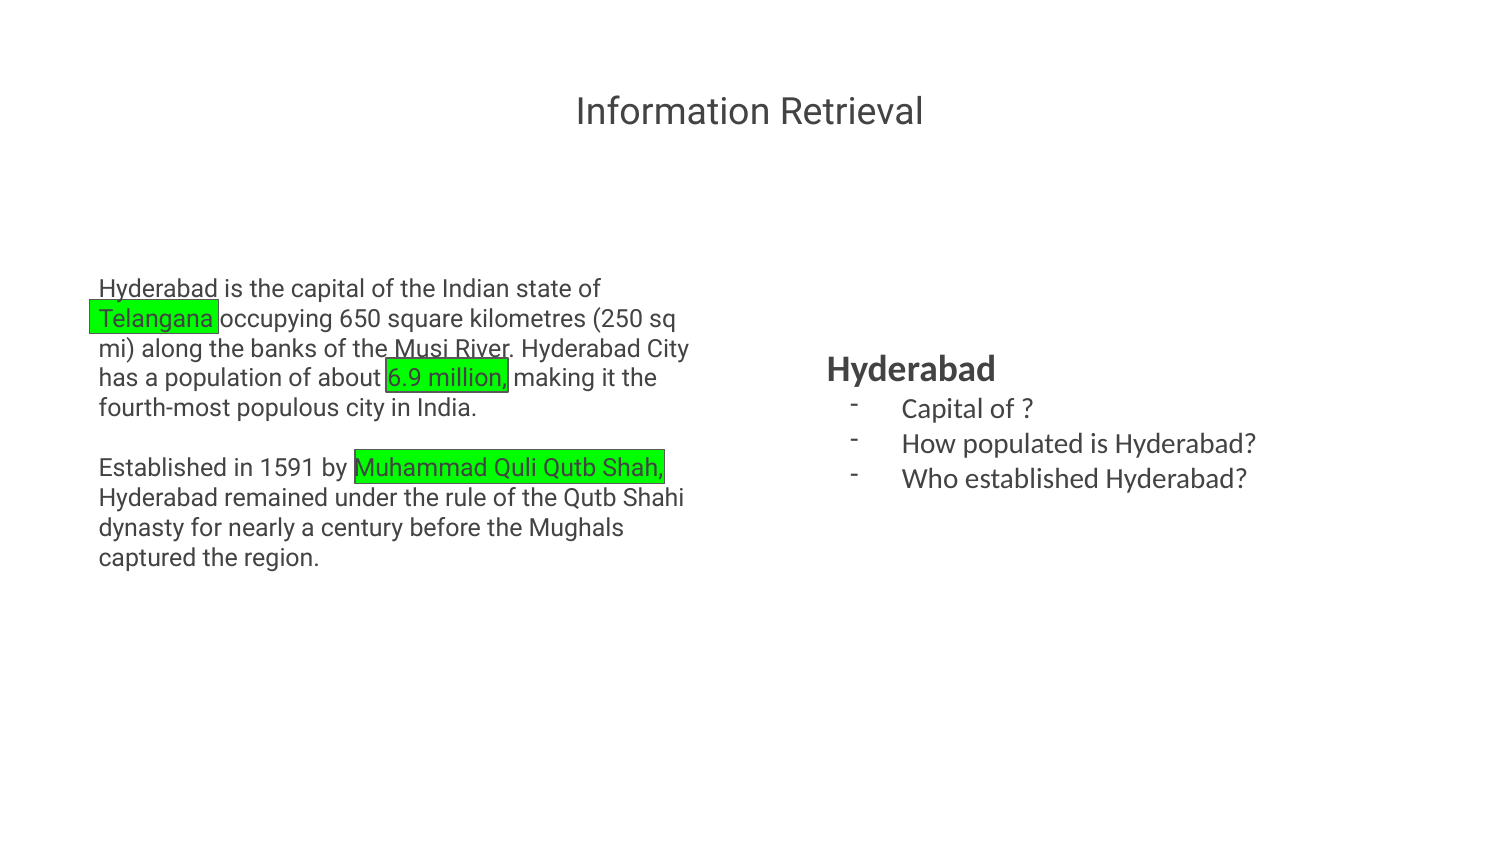

Information Retrieval
Hyderabad is the capital of the Indian state of Telangana occupying 650 square kilometres (250 sq mi) along the banks of the Musi River. Hyderabad City has a population of about 6.9 million, making it the fourth-most populous city in India.

Established in 1591 by Muhammad Quli Qutb Shah, Hyderabad remained under the rule of the Qutb Shahi dynasty for nearly a century before the Mughals captured the region.
Hyderabad
Capital of ?
How populated is Hyderabad?
Who established Hyderabad?